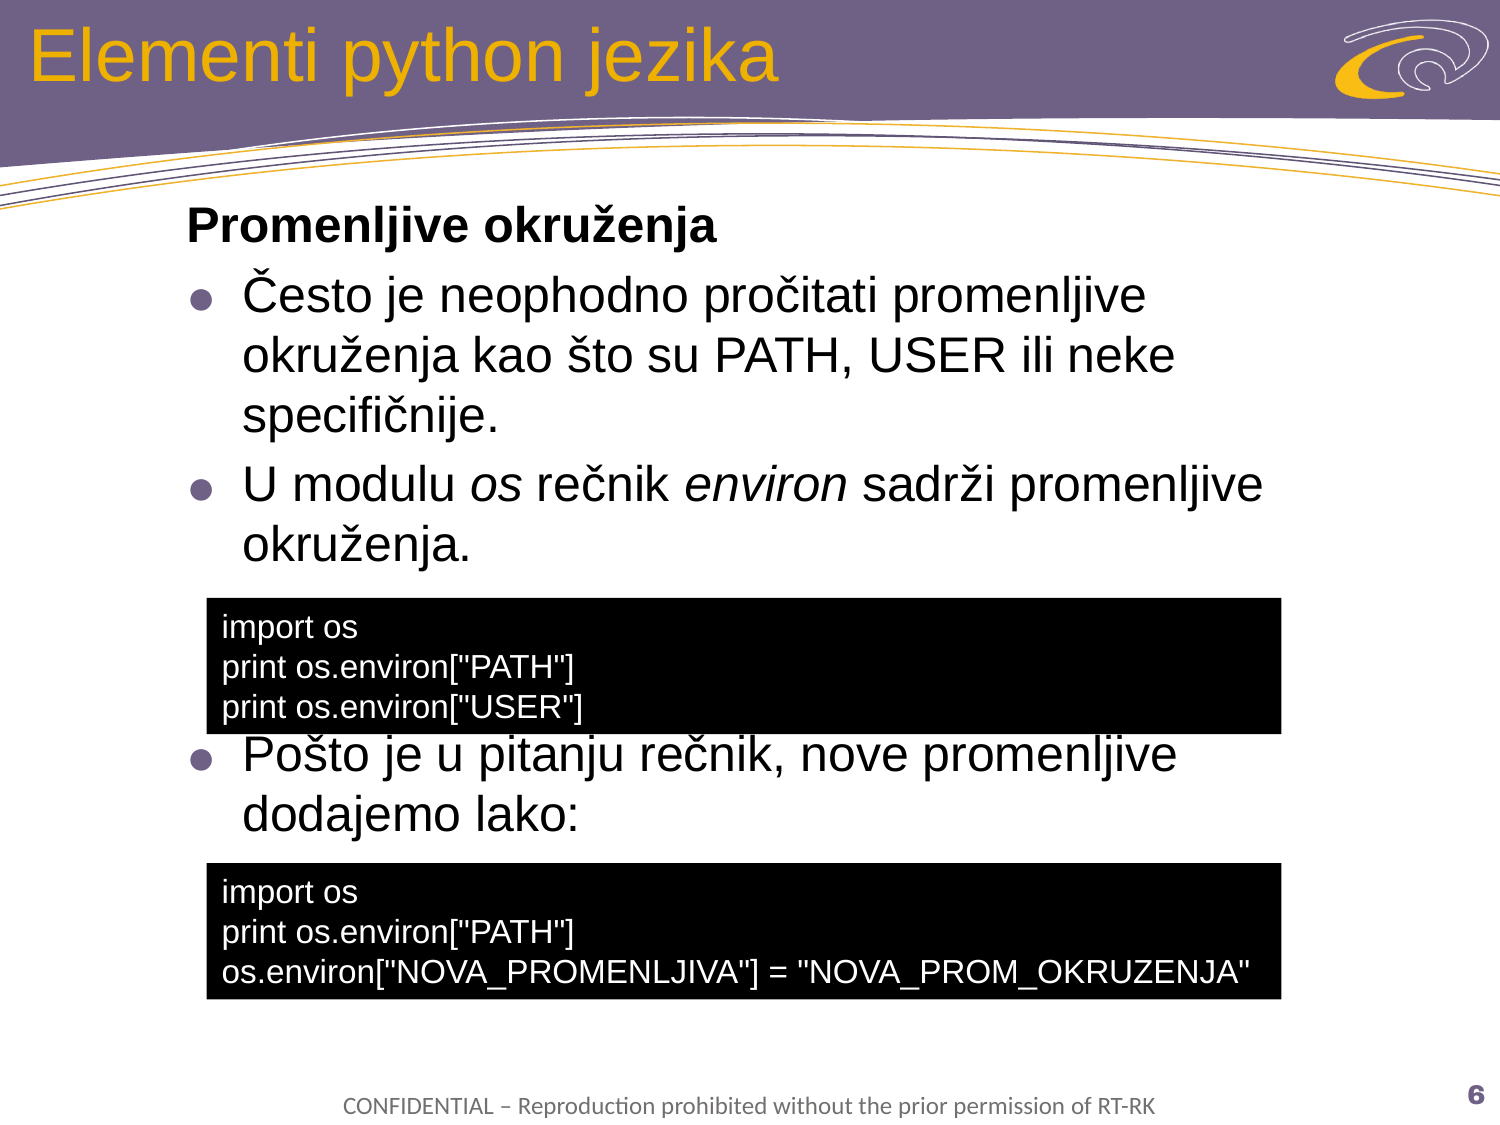

# Elementi python jezika
Promenljive okruženja
Često je neophodno pročitati promenljive okruženja kao što su PATH, USER ili neke specifičnije.
U modulu os rečnik environ sadrži promenljive okruženja.

Pošto je u pitanju rečnik, nove promenljive dodajemo lako:

import os
print os.environ["PATH"]
print os.environ["USER"]
import os
print os.environ["PATH"]
os.environ["NOVA_PROMENLJIVA"] = "NOVA_PROM_OKRUZENJA"